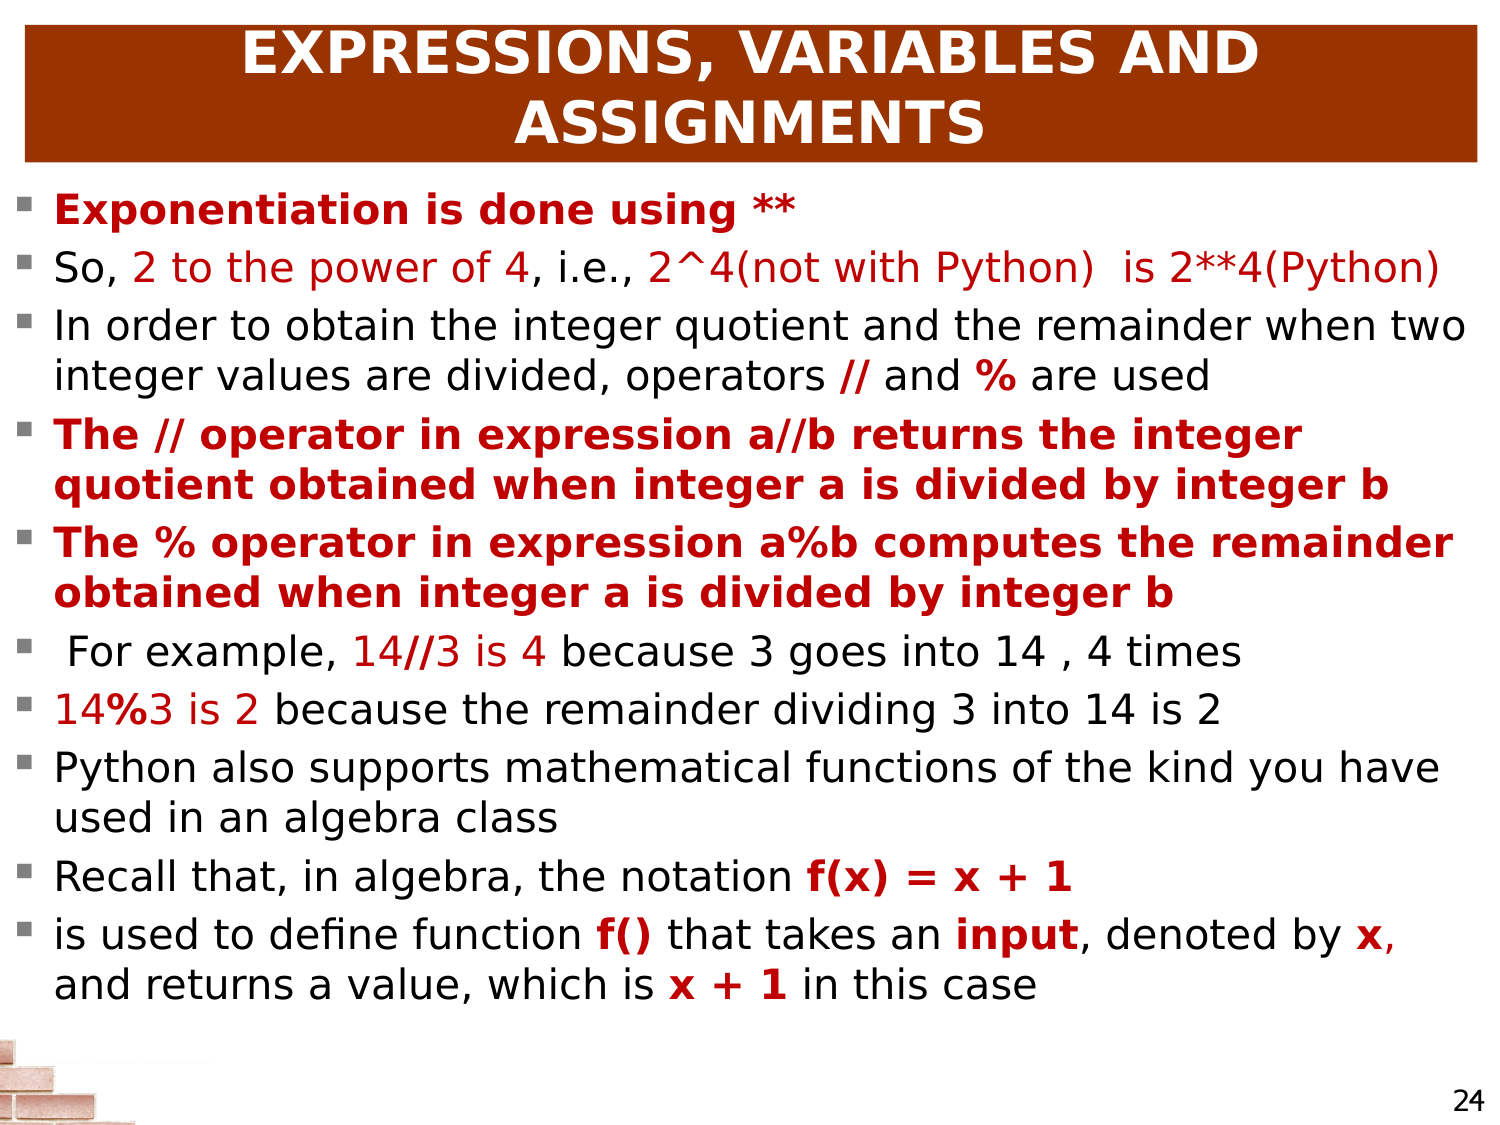

# EXPRESSIONS, VARIABLES AND ASSIGNMENTS
Exponentiation is done using **
So, 2 to the power of 4, i.e., 2^4(not with Python)  is 2**4(Python)
In order to obtain the integer quotient and the remainder when two integer values are divided, operators // and % are used
The // operator in expression a//b returns the integer quotient obtained when integer a is divided by integer b
The % operator in expression a%b computes the remainder obtained when integer a is divided by integer b
 For example, 14//3 is 4 because 3 goes into 14 , 4 times
14%3 is 2 because the remainder dividing 3 into 14 is 2
Python also supports mathematical functions of the kind you have used in an algebra class
Recall that, in algebra, the notation f(x) = x + 1
is used to define function f() that takes an input, denoted by x, and returns a value, which is x + 1 in this case
24